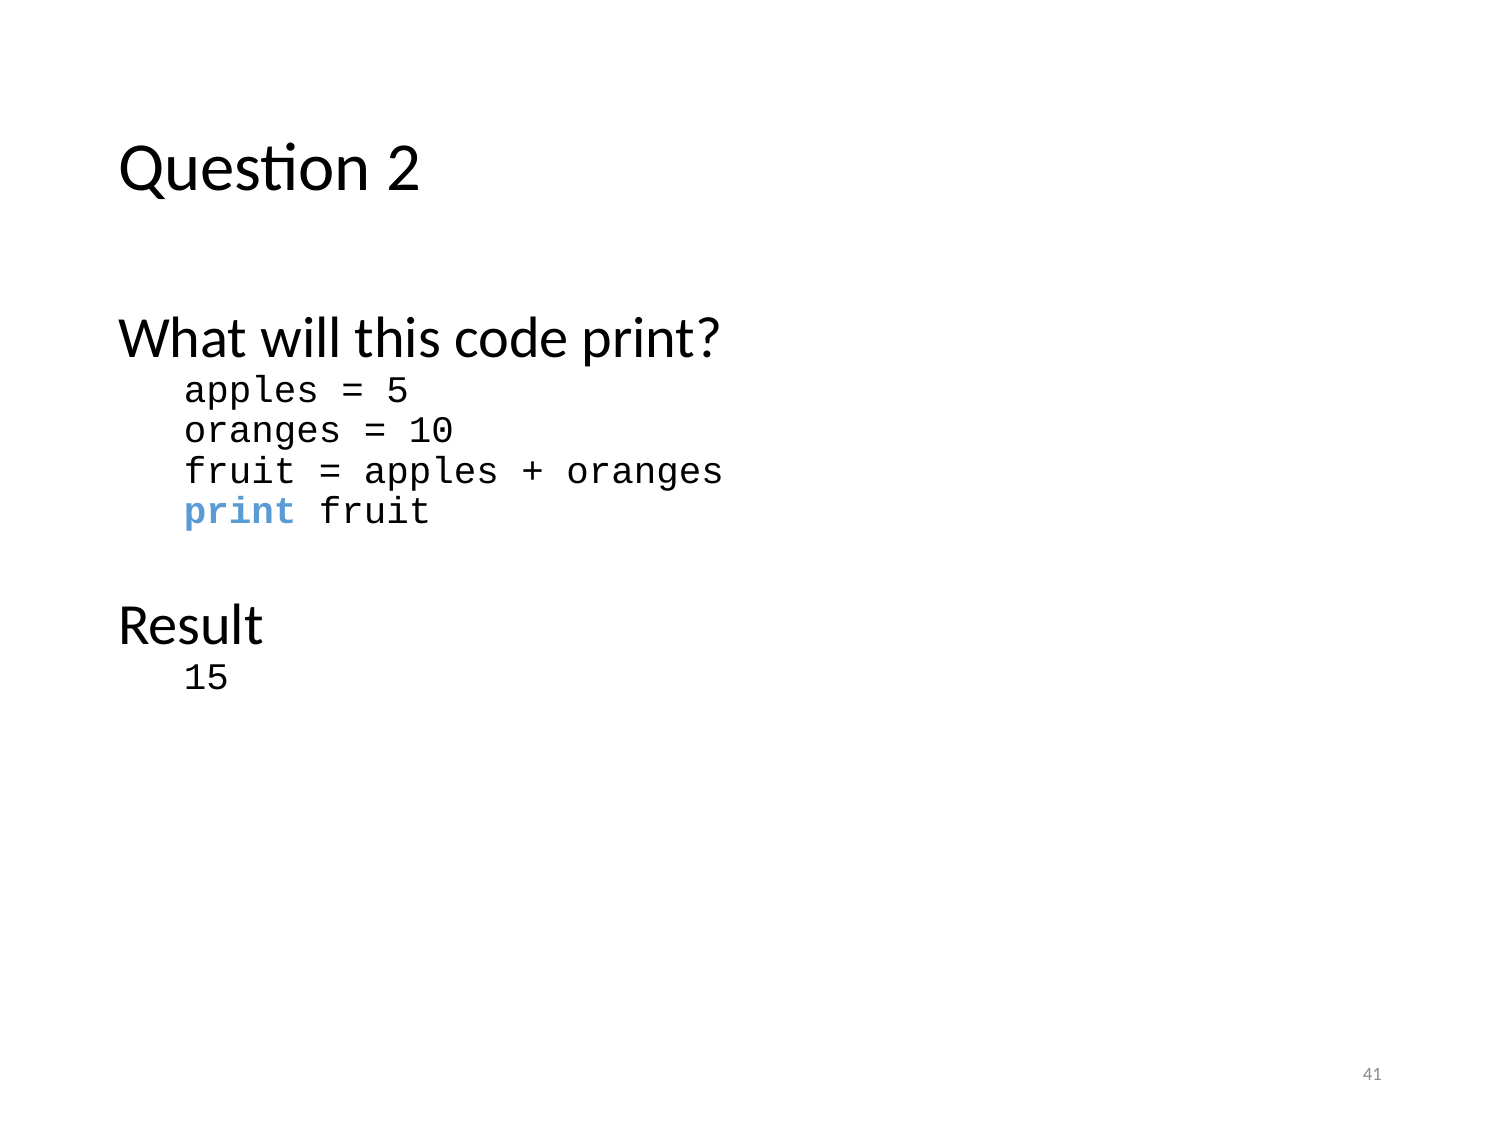

# Question 2
What will this code print?
apples = 5
oranges = 10
fruit = apples + oranges
print fruit

Result
15
41